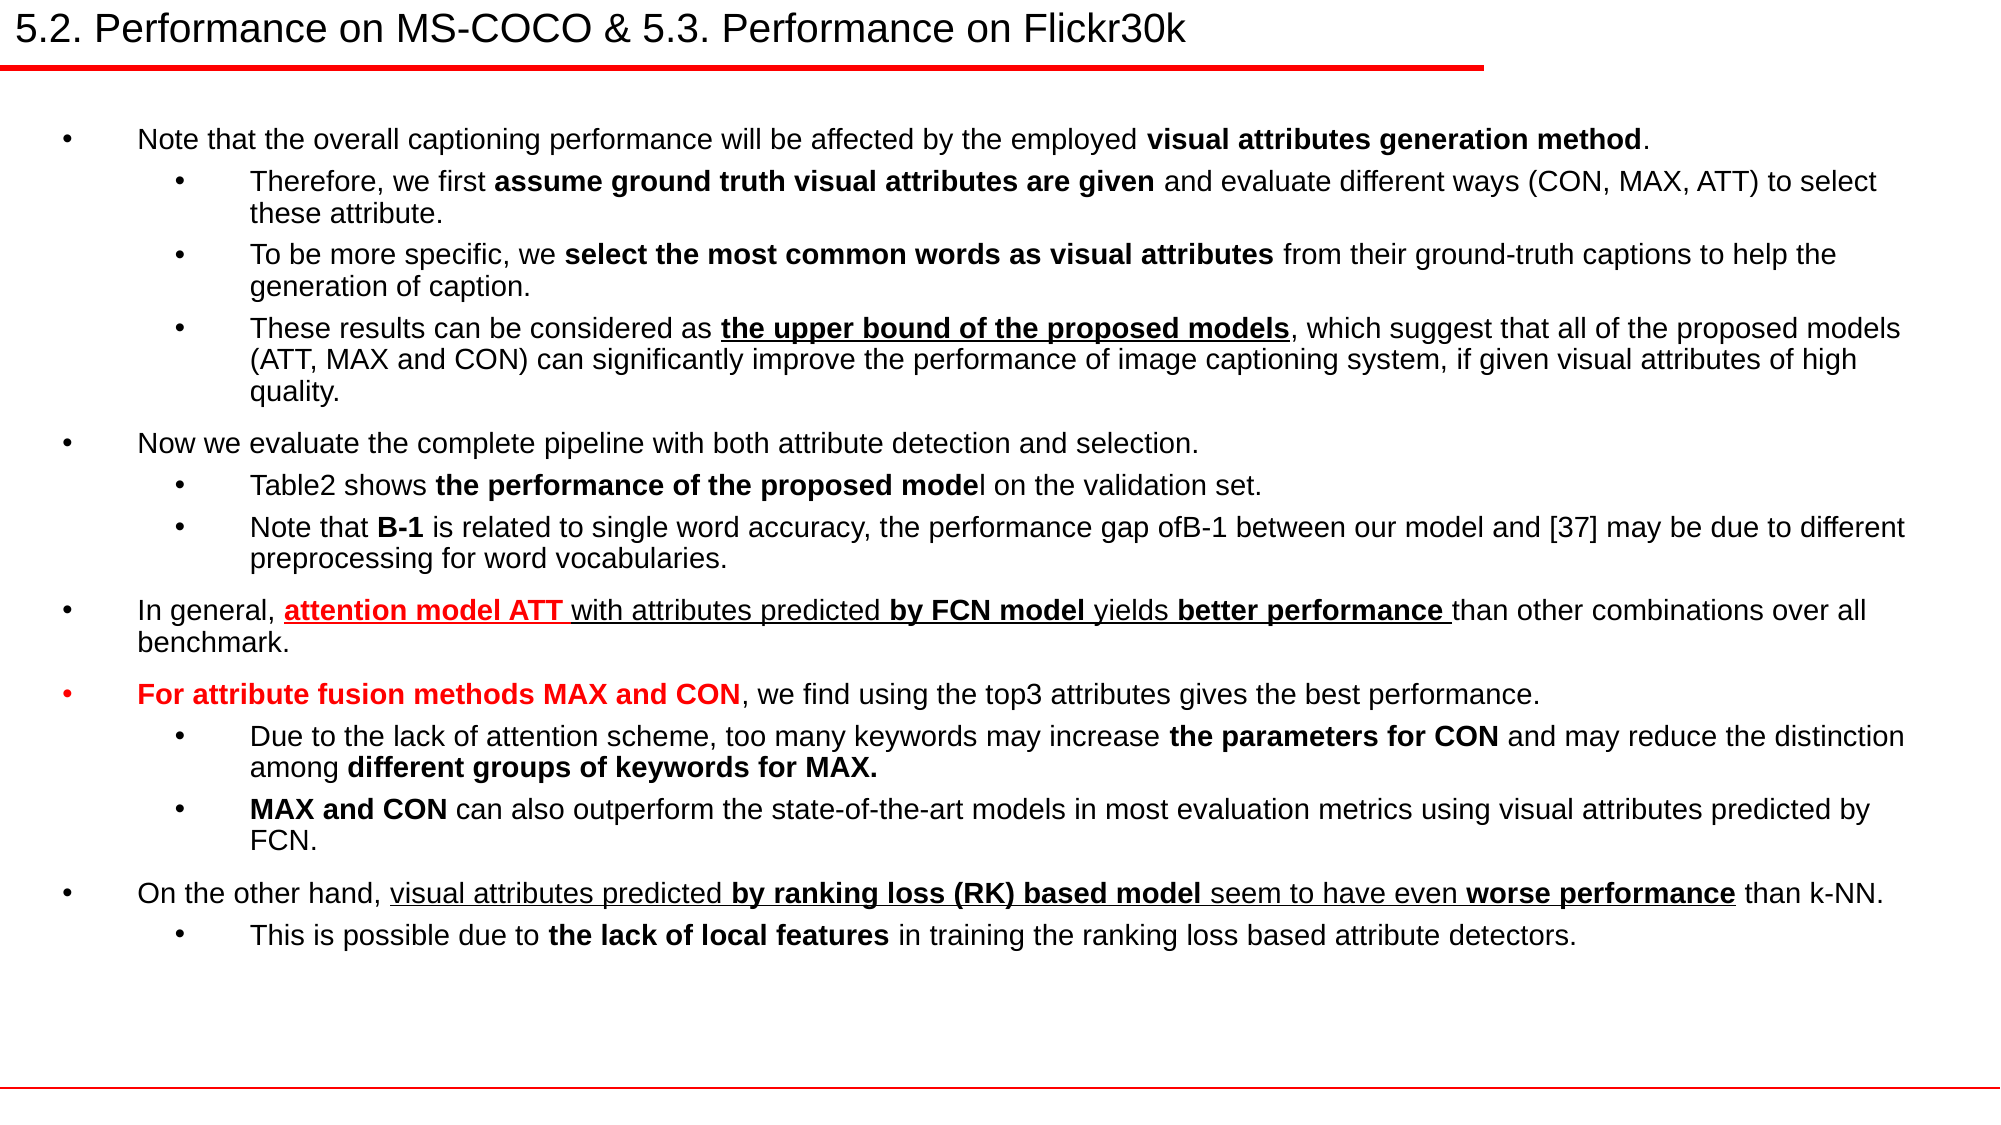

5.2. Performance on MS-COCO & 5.3. Performance on Flickr30k
Note that the overall captioning performance will be affected by the employed visual attributes generation method.
Therefore, we first assume ground truth visual attributes are given and evaluate different ways (CON, MAX, ATT) to select these attribute.
To be more specific, we select the most common words as visual attributes from their ground-truth captions to help the generation of caption.
These results can be considered as the upper bound of the proposed models, which suggest that all of the proposed models (ATT, MAX and CON) can significantly improve the performance of image captioning system, if given visual attributes of high quality.
Now we evaluate the complete pipeline with both attribute detection and selection.
Table2 shows the performance of the proposed model on the validation set.
Note that B-1 is related to single word accuracy, the performance gap ofB-1 between our model and [37] may be due to different preprocessing for word vocabularies.
In general, attention model ATT with attributes predicted by FCN model yields better performance than other combinations over all benchmark.
For attribute fusion methods MAX and CON, we find using the top3 attributes gives the best performance.
Due to the lack of attention scheme, too many keywords may increase the parameters for CON and may reduce the distinction among different groups of keywords for MAX.
MAX and CON can also outperform the state-of-the-art models in most evaluation metrics using visual attributes predicted by FCN.
On the other hand, visual attributes predicted by ranking loss (RK) based model seem to have even worse performance than k-NN.
This is possible due to the lack of local features in training the ranking loss based attribute detectors.